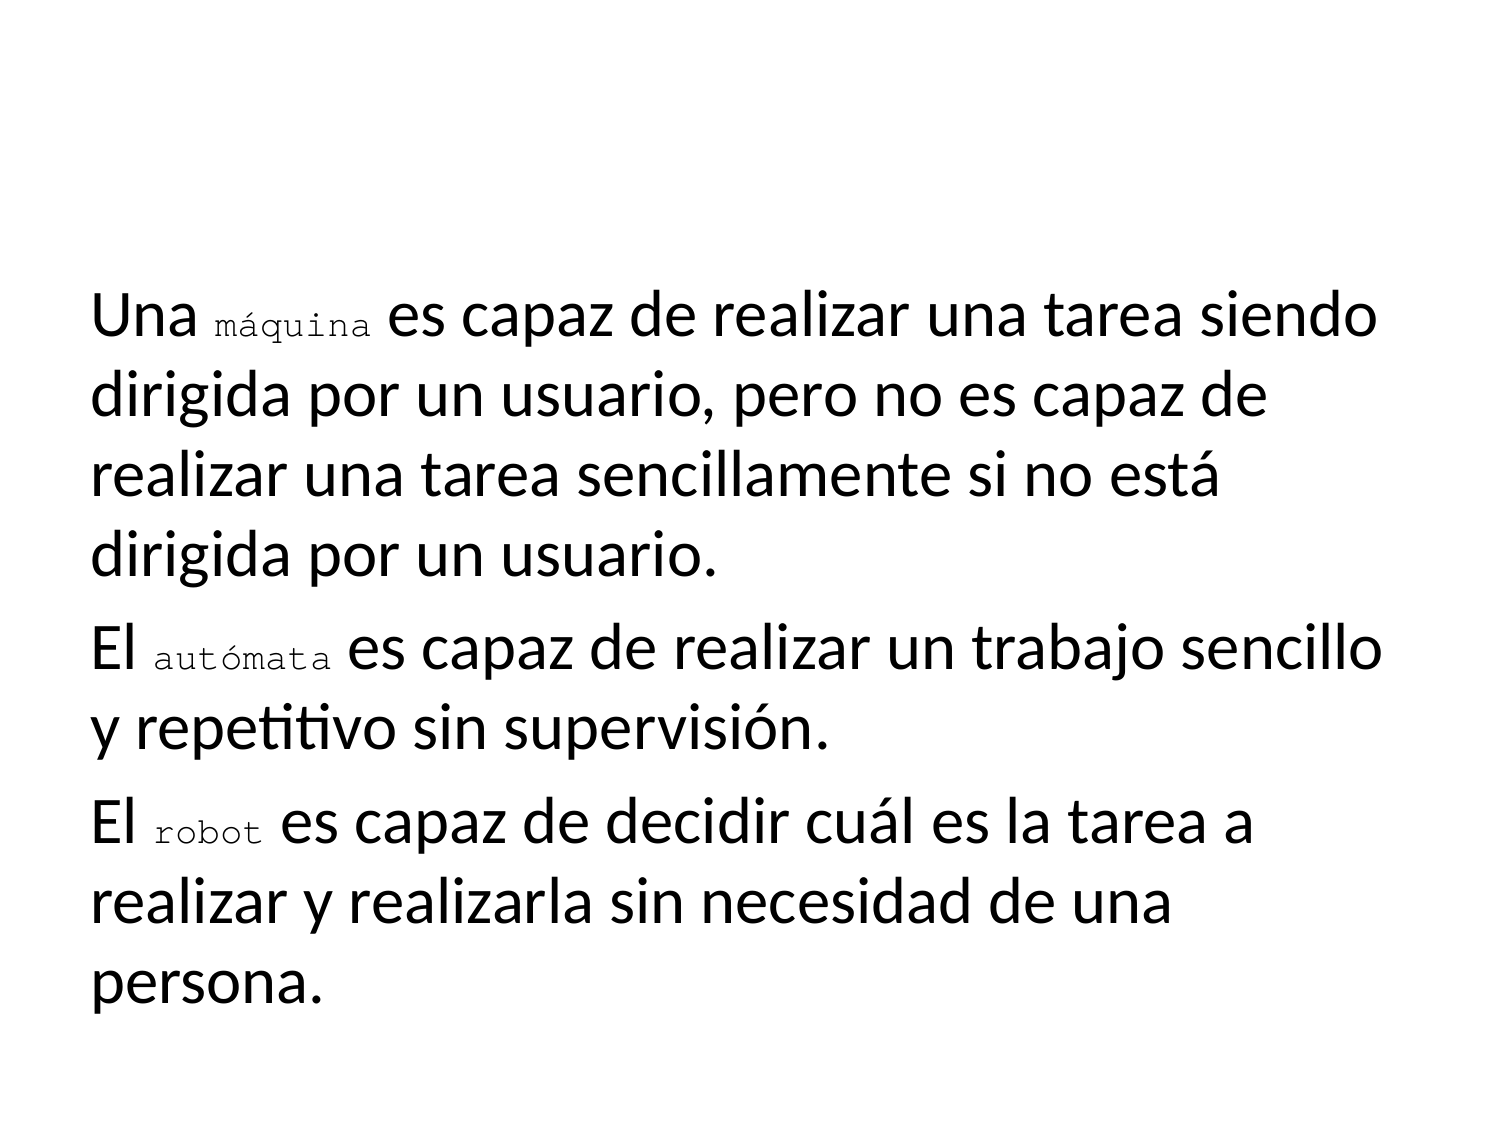

Una máquina es capaz de realizar una tarea siendo dirigida por un usuario, pero no es capaz de realizar una tarea sencillamente si no está dirigida por un usuario.
El autómata es capaz de realizar un trabajo sencillo y repetitivo sin supervisión.
El robot es capaz de decidir cuál es la tarea a realizar y realizarla sin necesidad de una persona.